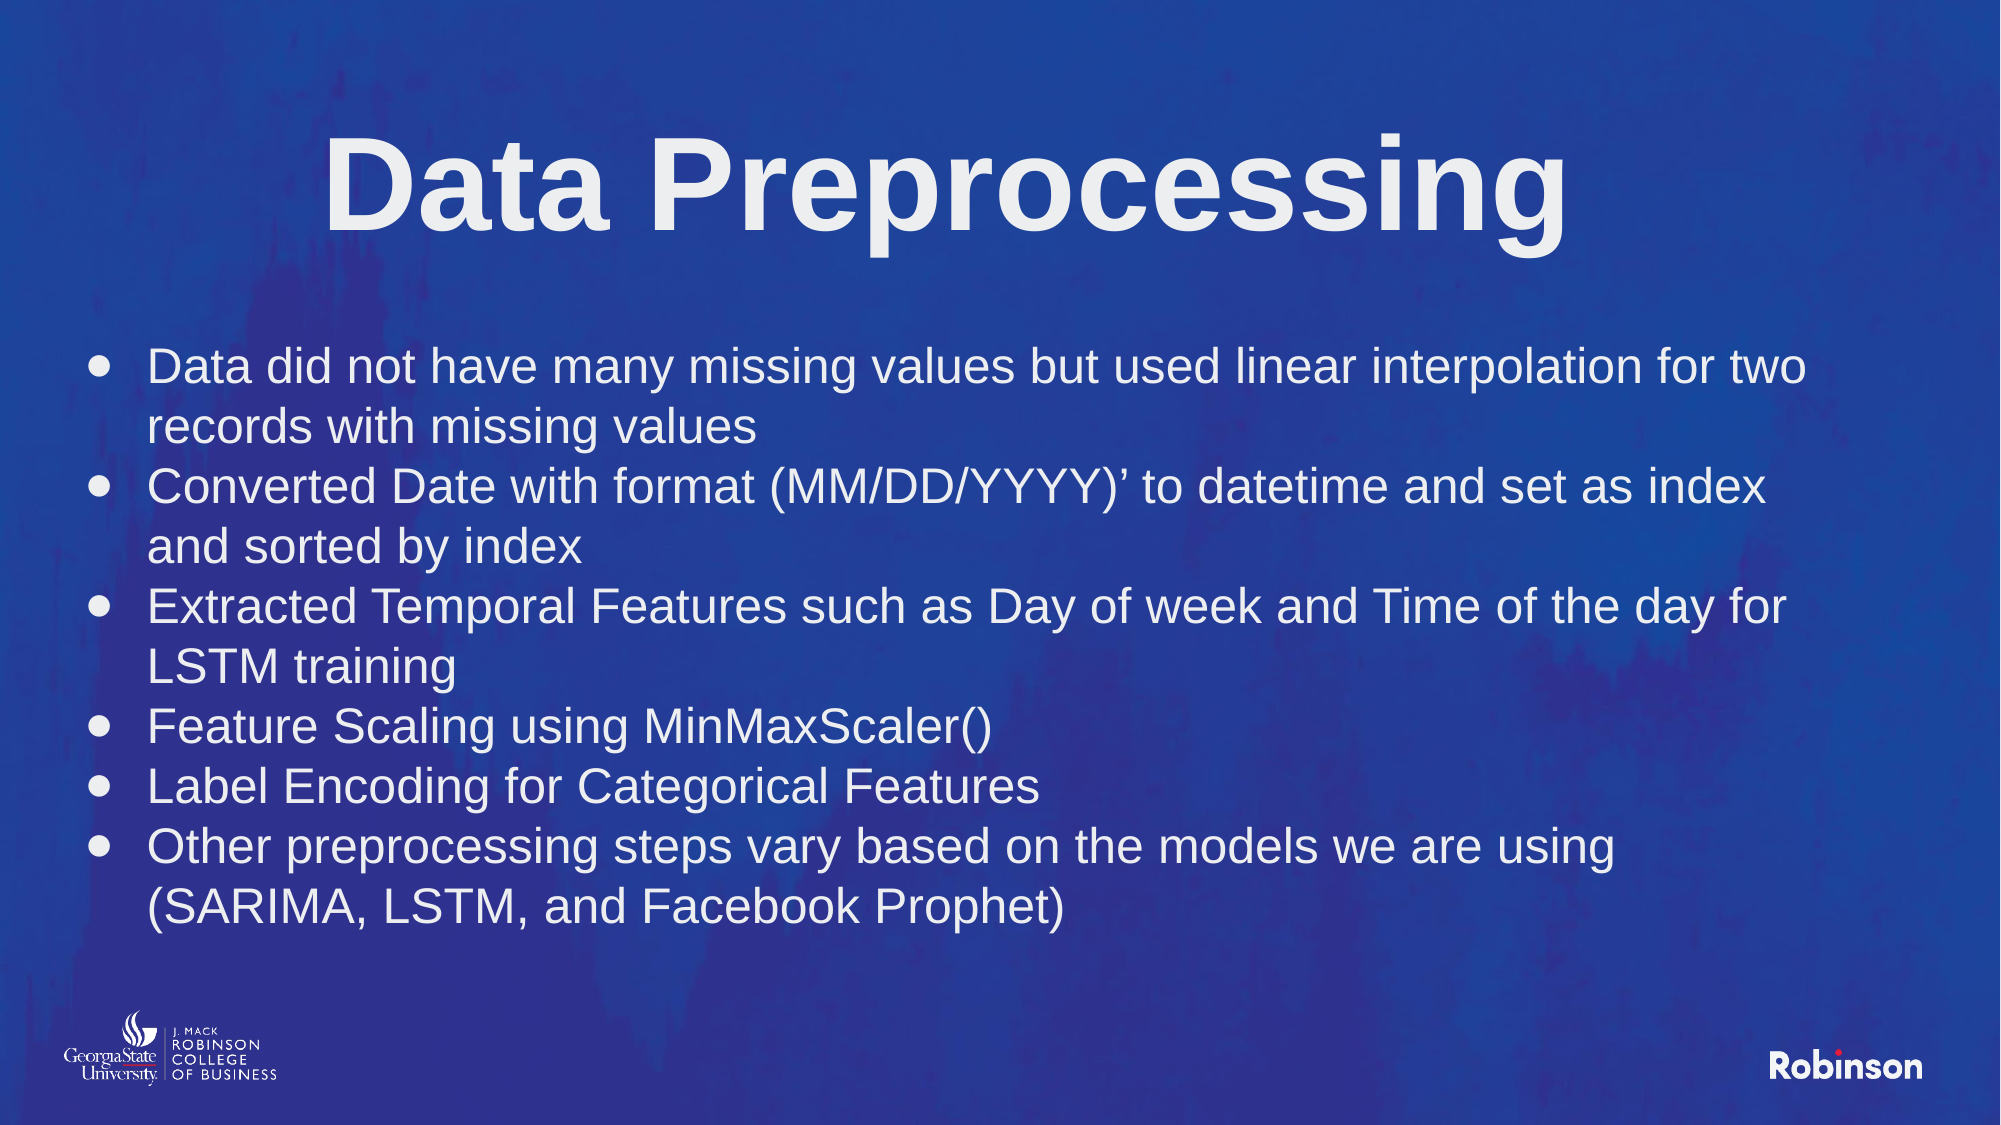

# Data Preprocessing
Data did not have many missing values but used linear interpolation for two records with missing values
Converted Date with format (MM/DD/YYYY)’ to datetime and set as index and sorted by index
Extracted Temporal Features such as Day of week and Time of the day for LSTM training
Feature Scaling using MinMaxScaler()
Label Encoding for Categorical Features
Other preprocessing steps vary based on the models we are using (SARIMA, LSTM, and Facebook Prophet)